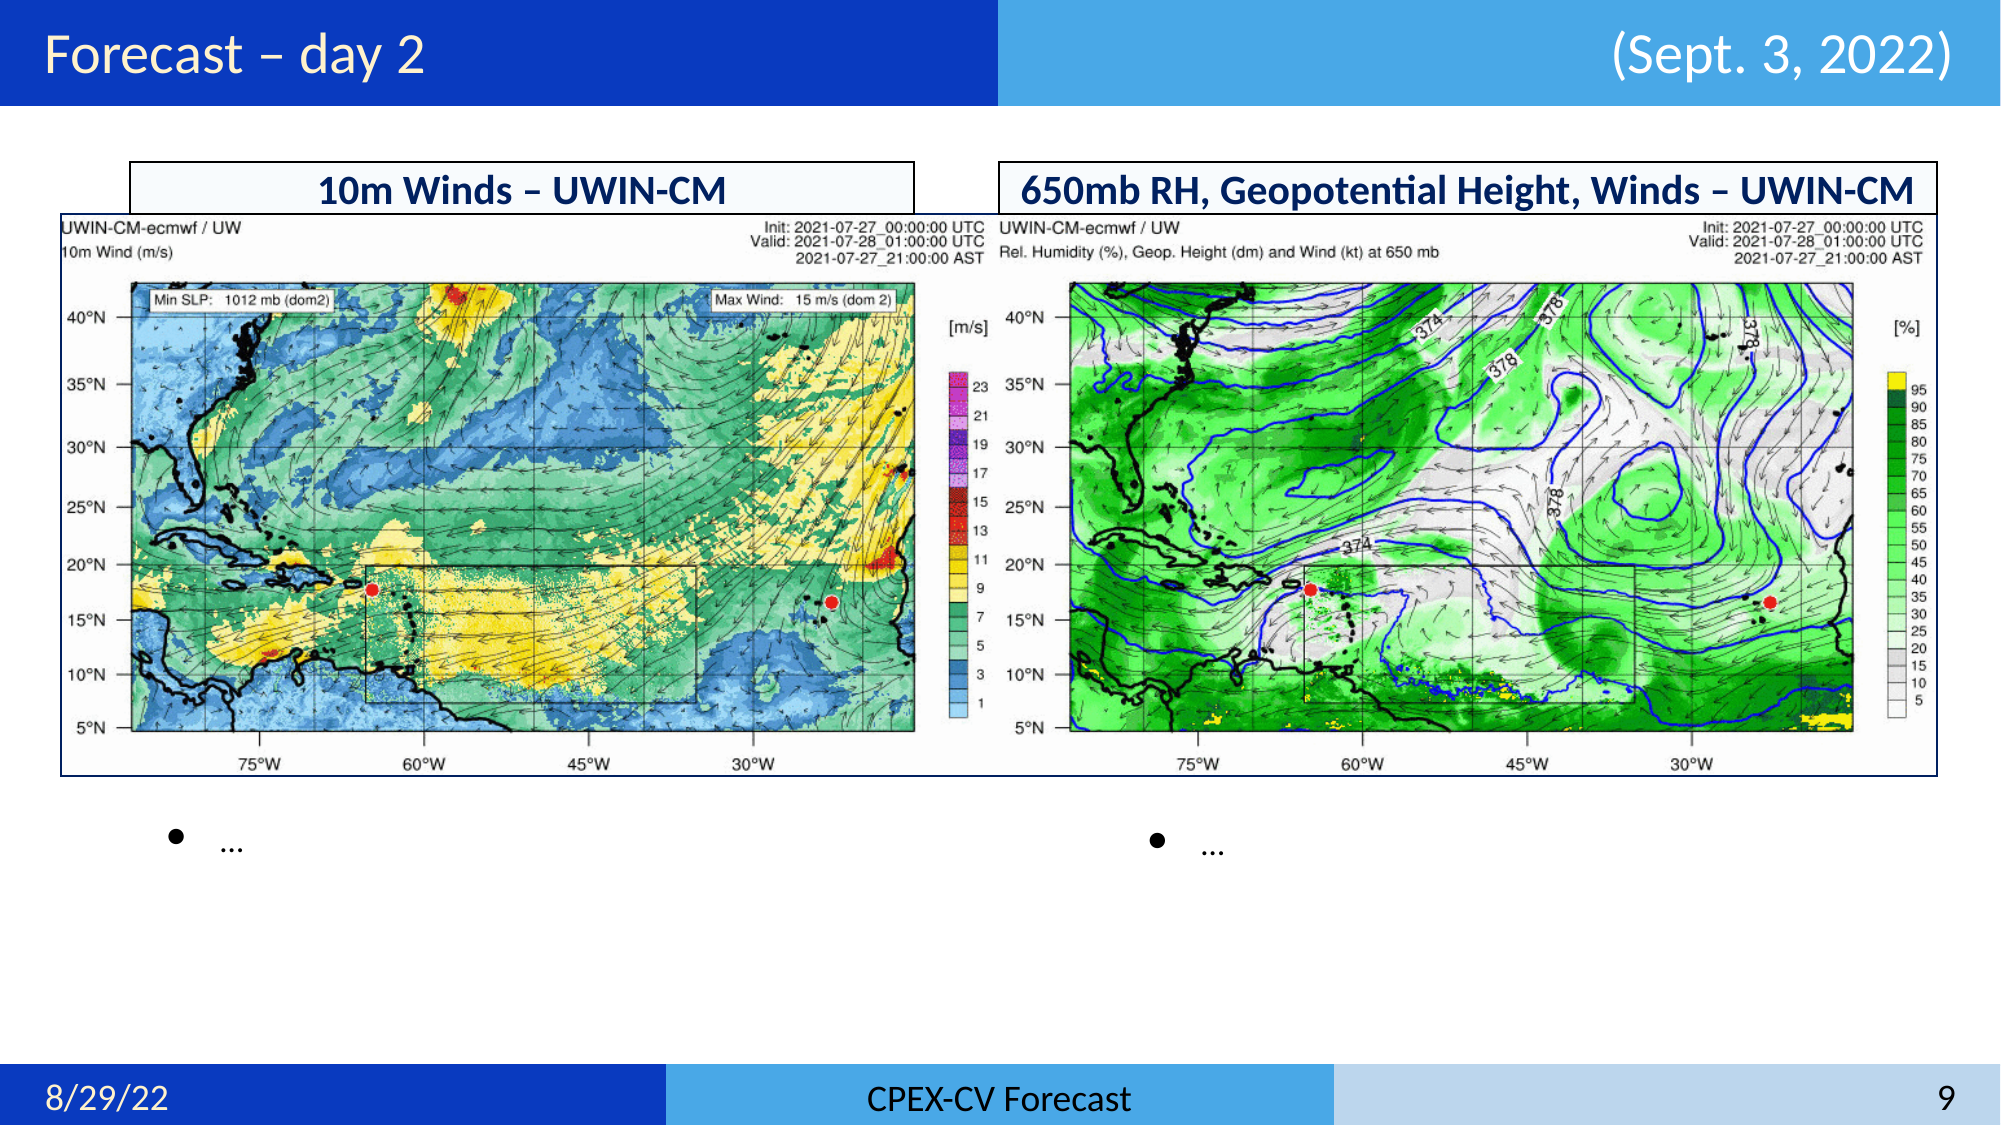

# Forecast – day 2
(Sept. 3, 2022)
10m Winds – UWIN-CM
650mb RH, Geopotential Height, Winds – UWIN-CM

…
…
8/29/22
9
CPEX-CV Forecast